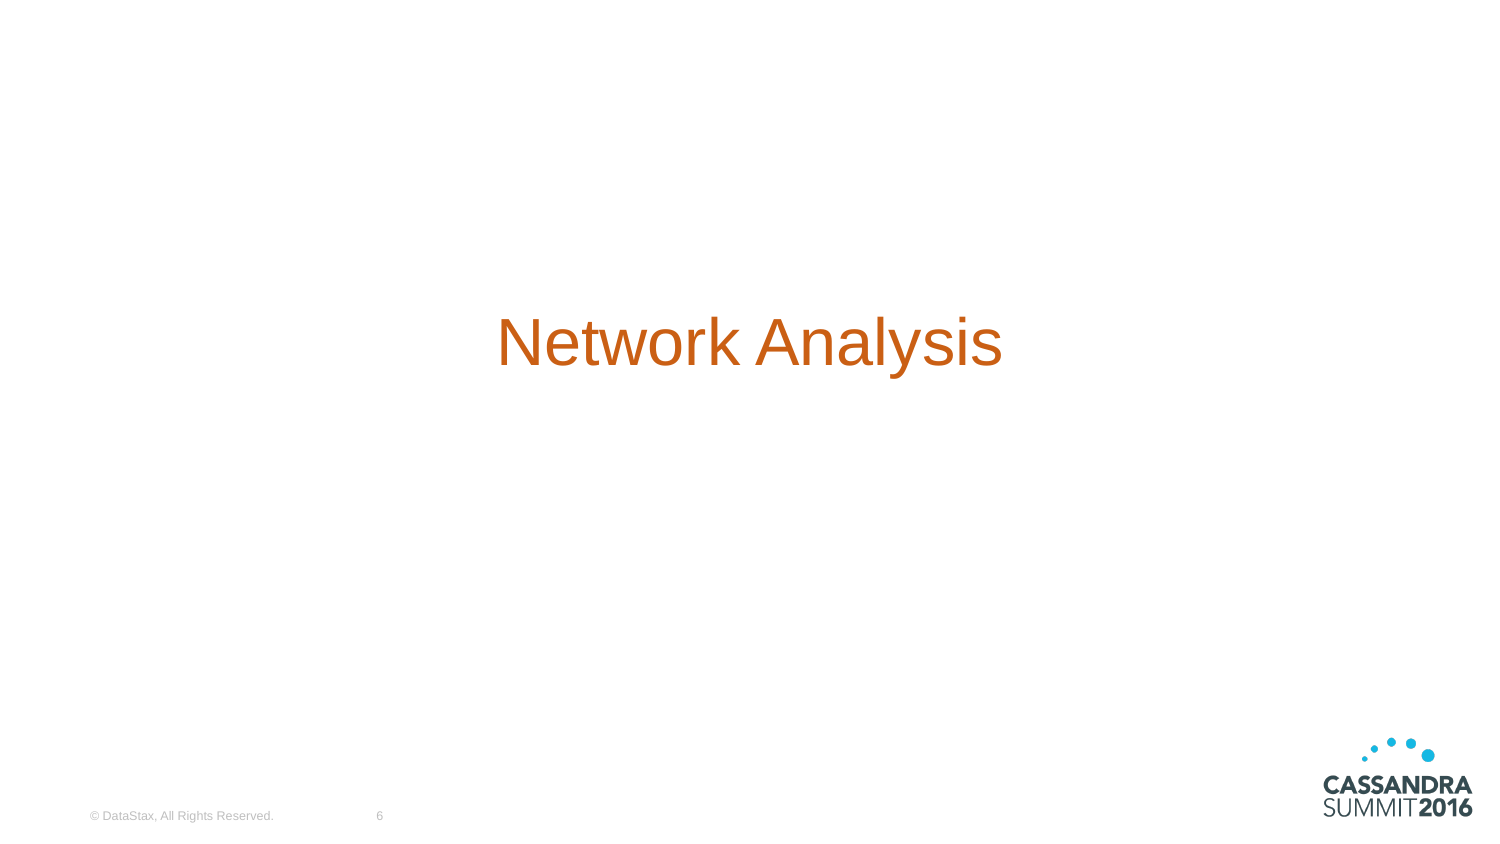

# Network Analysis
© DataStax, All Rights Reserved.
6